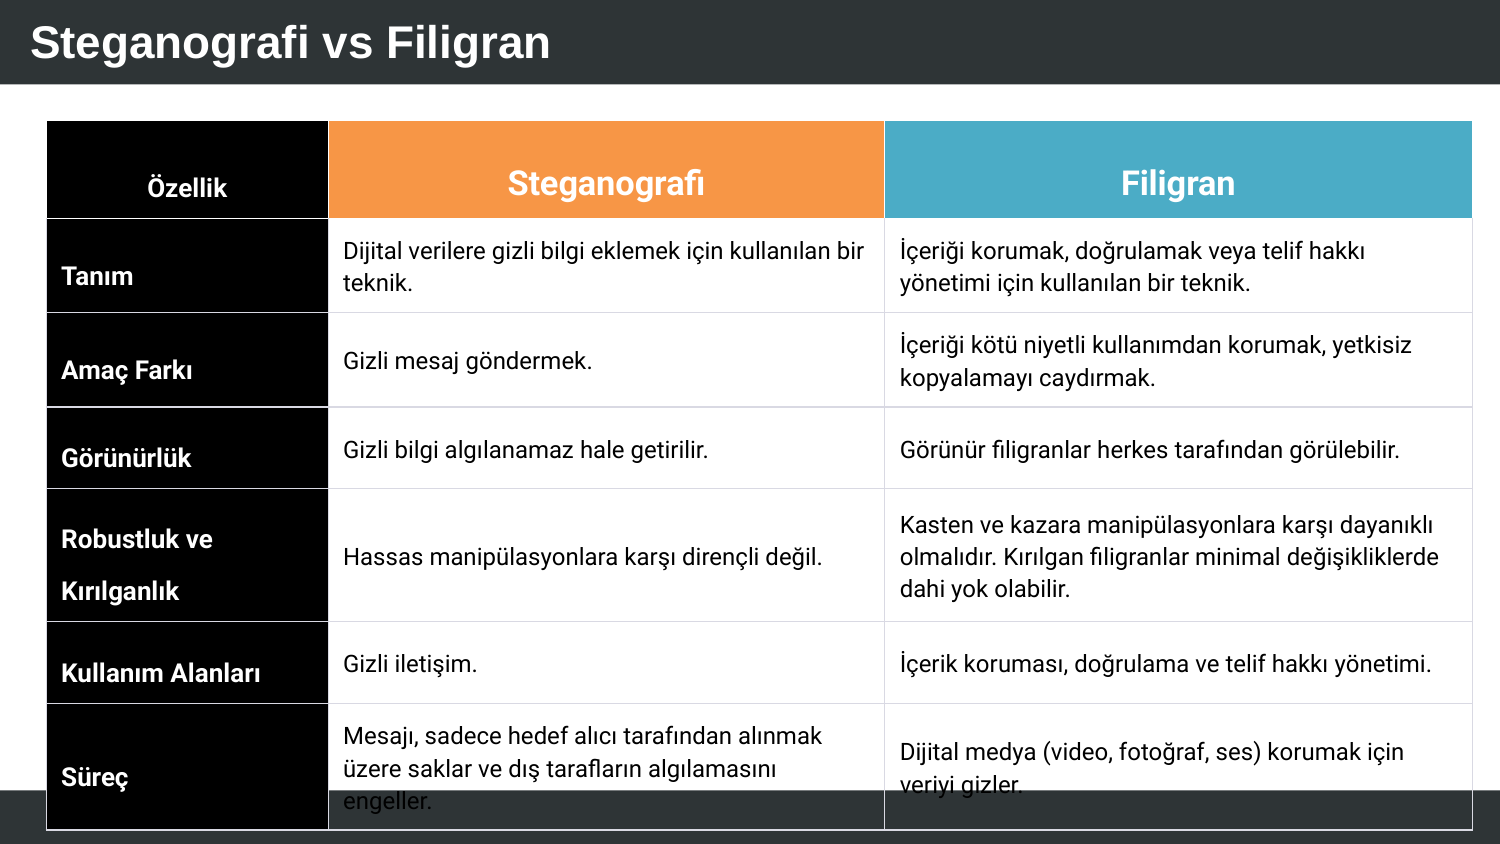

# Steganografi vs Filigran
| Özellik | Steganografi | Filigran |
| --- | --- | --- |
| Tanım | Dijital verilere gizli bilgi eklemek için kullanılan bir teknik. | İçeriği korumak, doğrulamak veya telif hakkı yönetimi için kullanılan bir teknik. |
| Amaç Farkı | Gizli mesaj göndermek. | İçeriği kötü niyetli kullanımdan korumak, yetkisiz kopyalamayı caydırmak. |
| Görünürlük | Gizli bilgi algılanamaz hale getirilir. | Görünür filigranlar herkes tarafından görülebilir. |
| Robustluk ve Kırılganlık | Hassas manipülasyonlara karşı dirençli değil. | Kasten ve kazara manipülasyonlara karşı dayanıklı olmalıdır. Kırılgan filigranlar minimal değişikliklerde dahi yok olabilir. |
| Kullanım Alanları | Gizli iletişim. | İçerik koruması, doğrulama ve telif hakkı yönetimi. |
| Süreç | Mesajı, sadece hedef alıcı tarafından alınmak üzere saklar ve dış tarafların algılamasını engeller. | Dijital medya (video, fotoğraf, ses) korumak için veriyi gizler. |